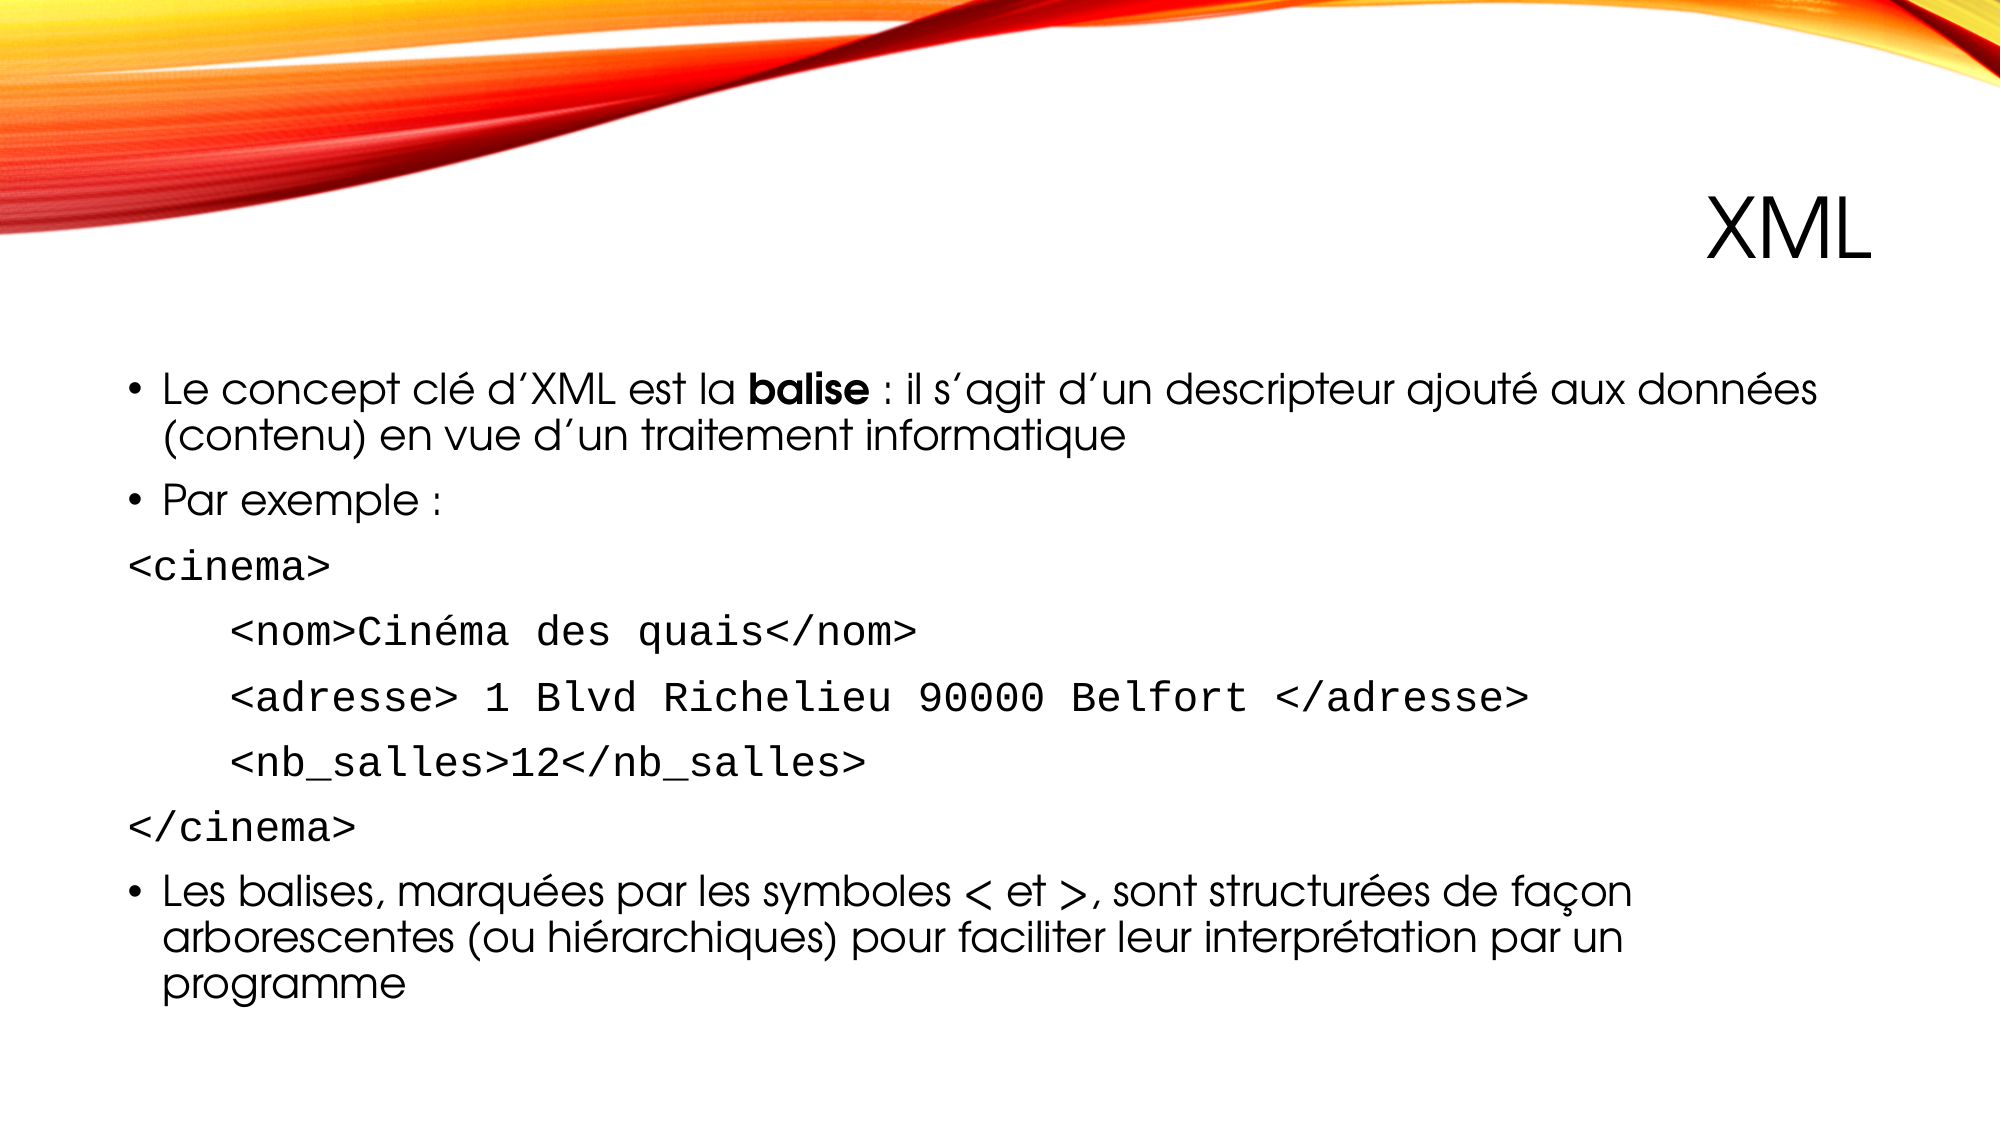

# XML
Le concept clé d’XML est la balise : il s’agit d’un descripteur ajouté aux données (contenu) en vue d’un traitement informatique
Par exemple :
<cinema>
    <nom>Cinéma des quais</nom>
    <adresse> 1 Blvd Richelieu 90000 Belfort </adresse>
    <nb_salles>12</nb_salles>
</cinema>
Les balises, marquées par les symboles < et >, sont structurées de façon arborescentes (ou hiérarchiques) pour faciliter leur interprétation par un programme